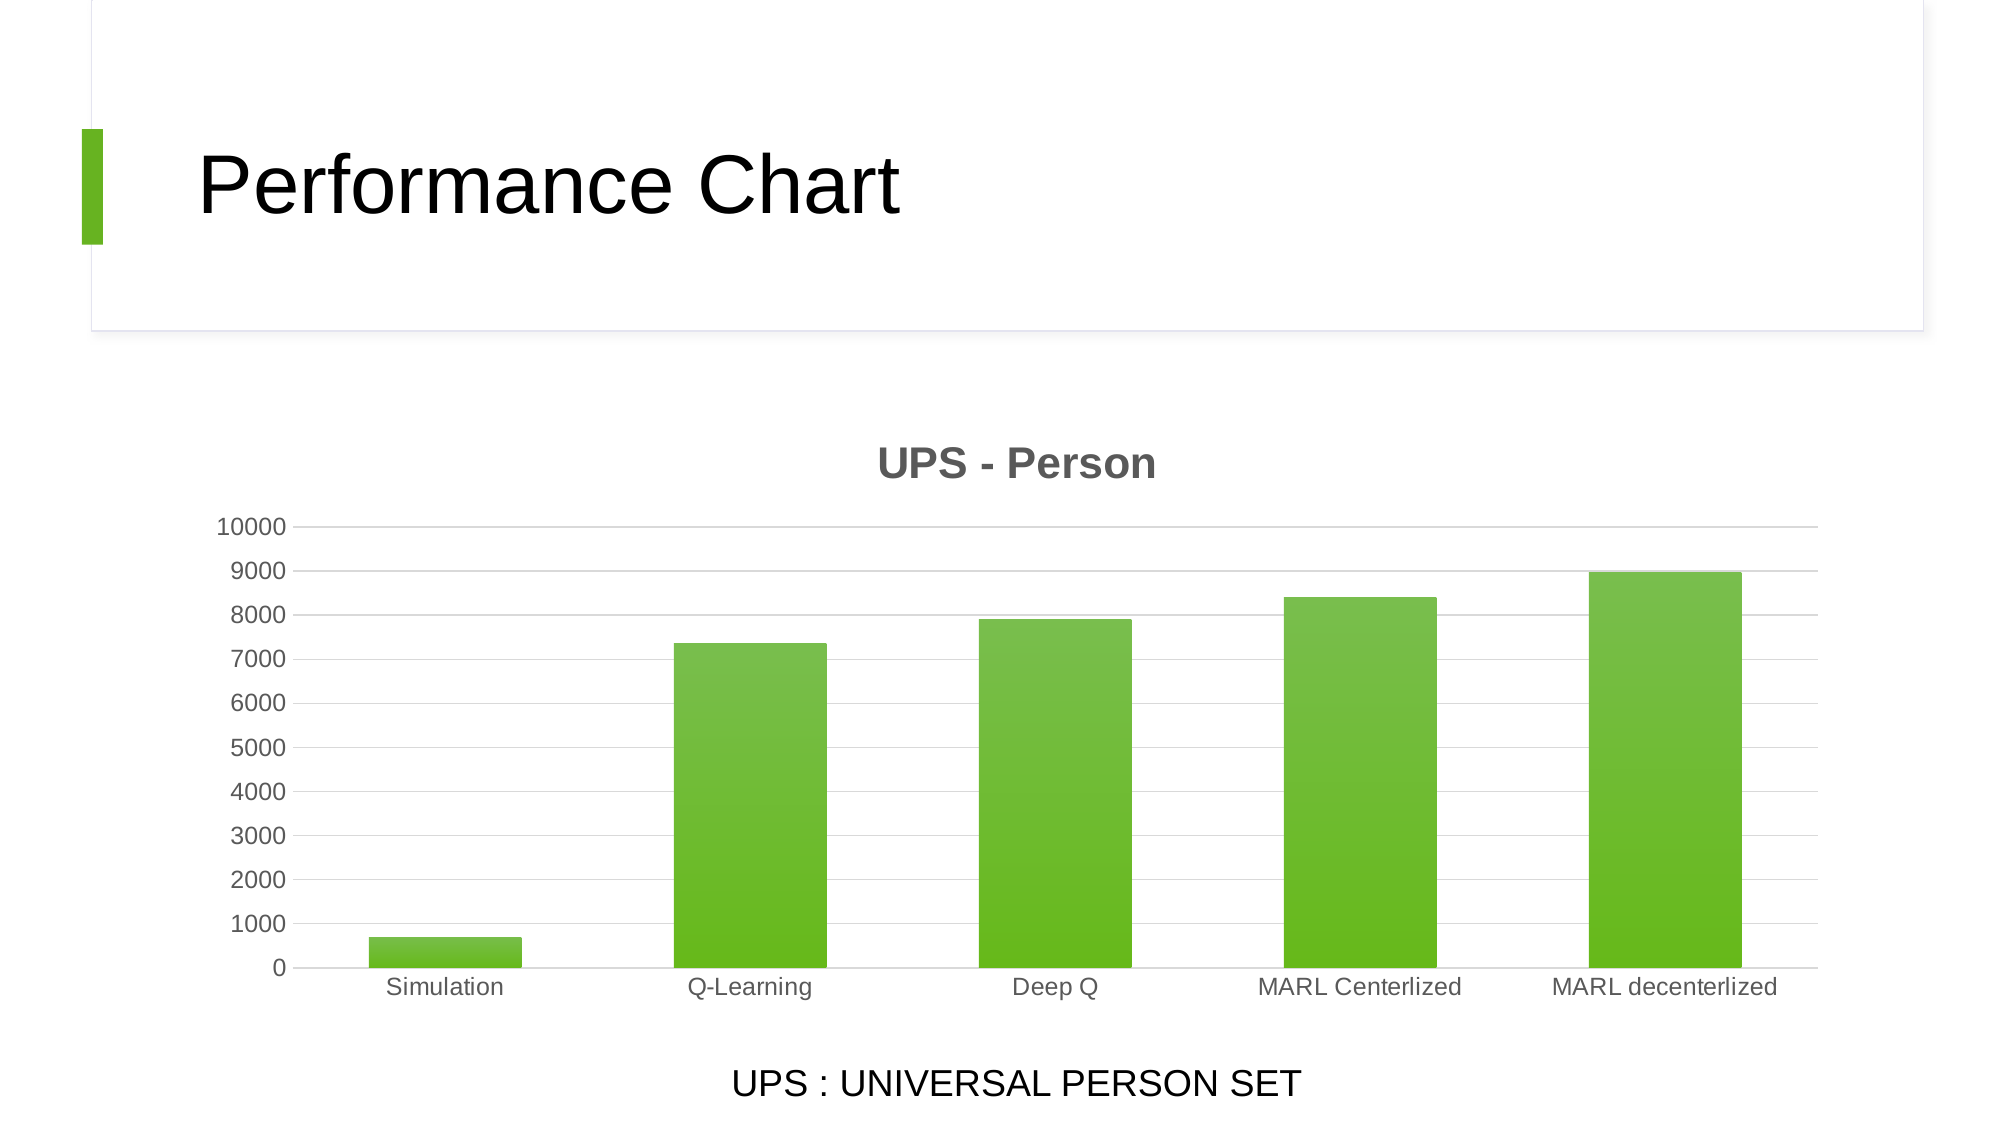

# Performance Chart

### Chart:

| Category | UPS - Person |
|---|---|
| Simulation | 684.0 |
| Q-Learning | 7360.0 |
| Deep Q | 7895.0 |
| MARL Centerlized | 8412.0 |
| MARL decenterlized | 8965.0 |
UPS : UNIVERSAL PERSON SET